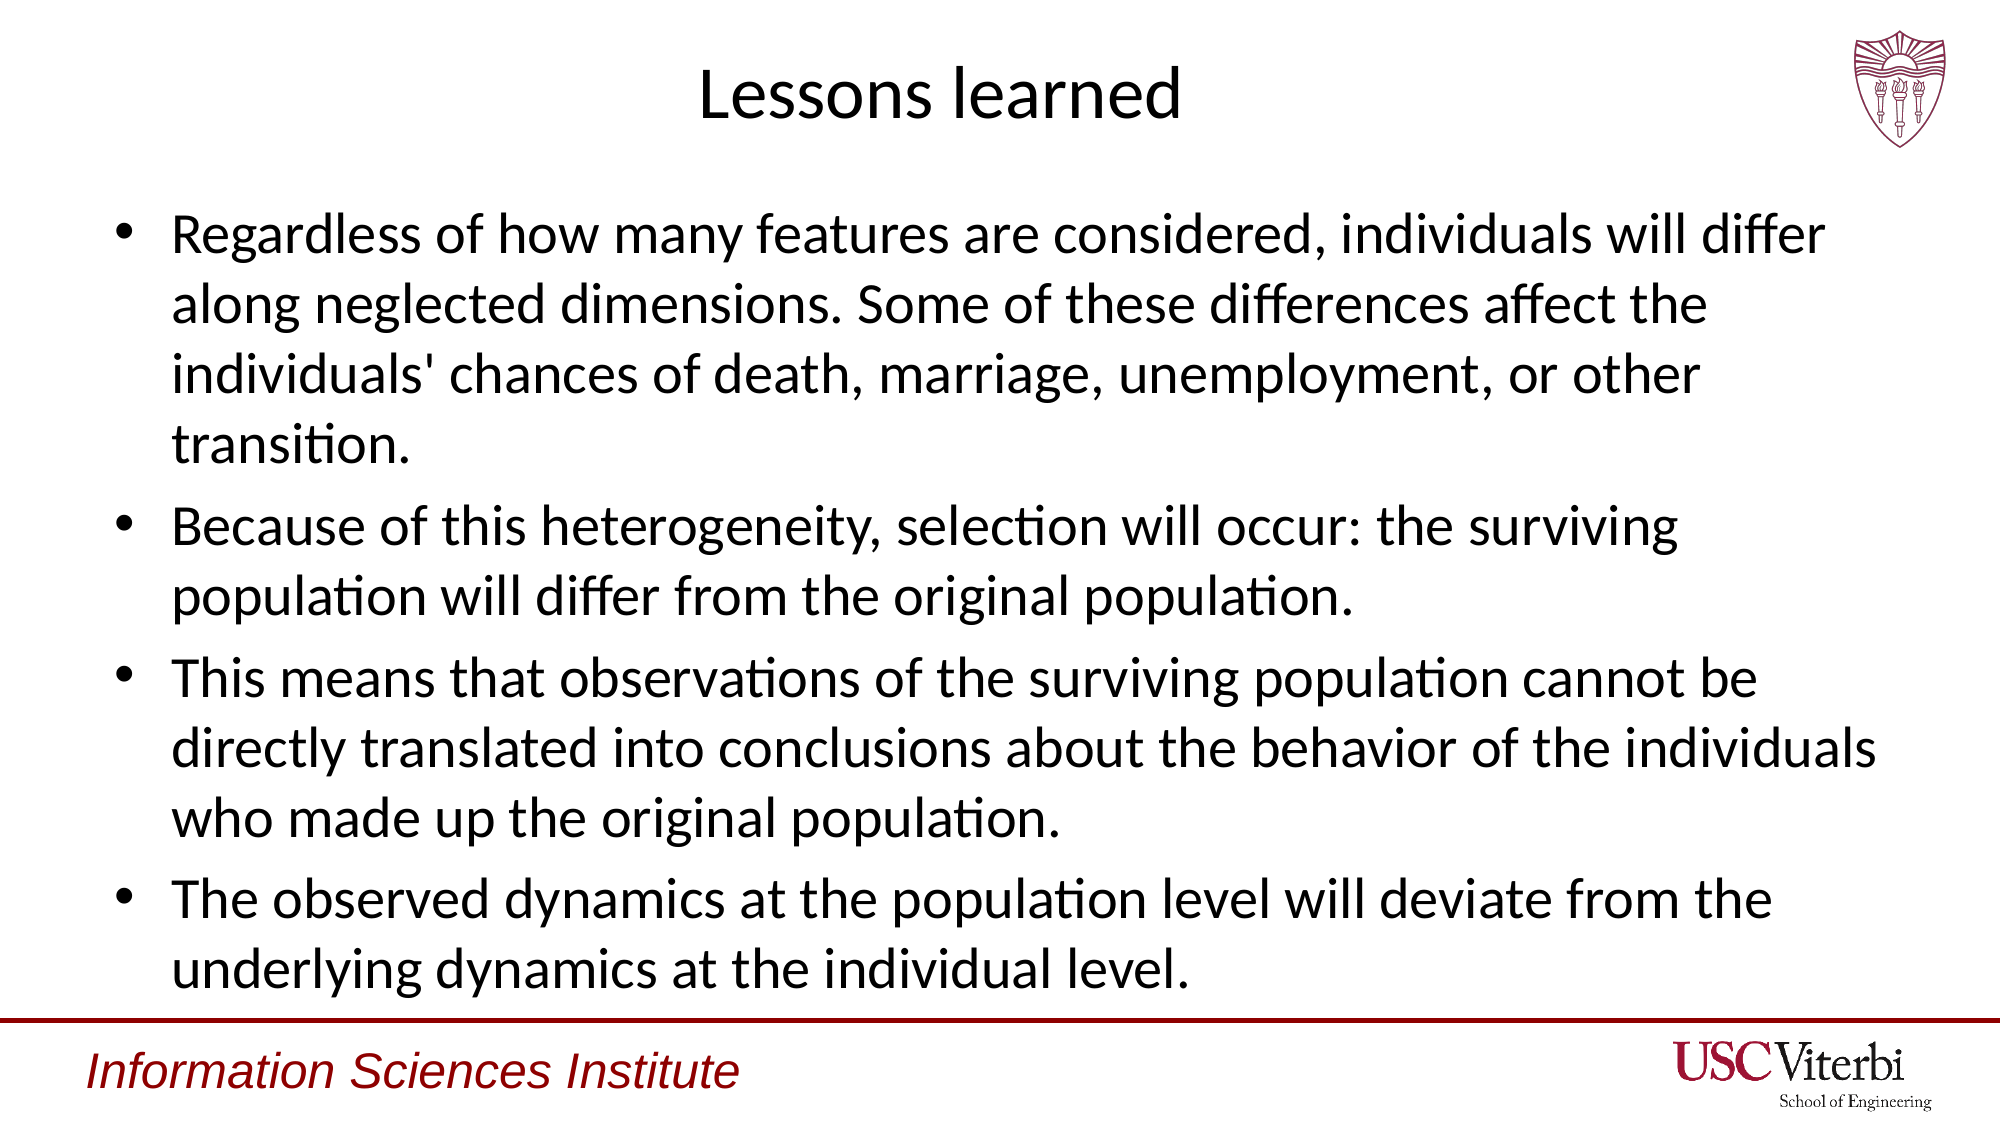

# Lessons learned
Regardless of how many features are considered, individuals will differ along neglected dimensions. Some of these differences affect the individuals' chances of death, marriage, unemployment, or other transition.
Because of this heterogeneity, selection will occur: the surviving population will differ from the original population.
This means that observations of the surviving population cannot be directly translated into conclusions about the behavior of the individuals who made up the original population.
The observed dynamics at the population level will deviate from the underlying dynamics at the individual level.